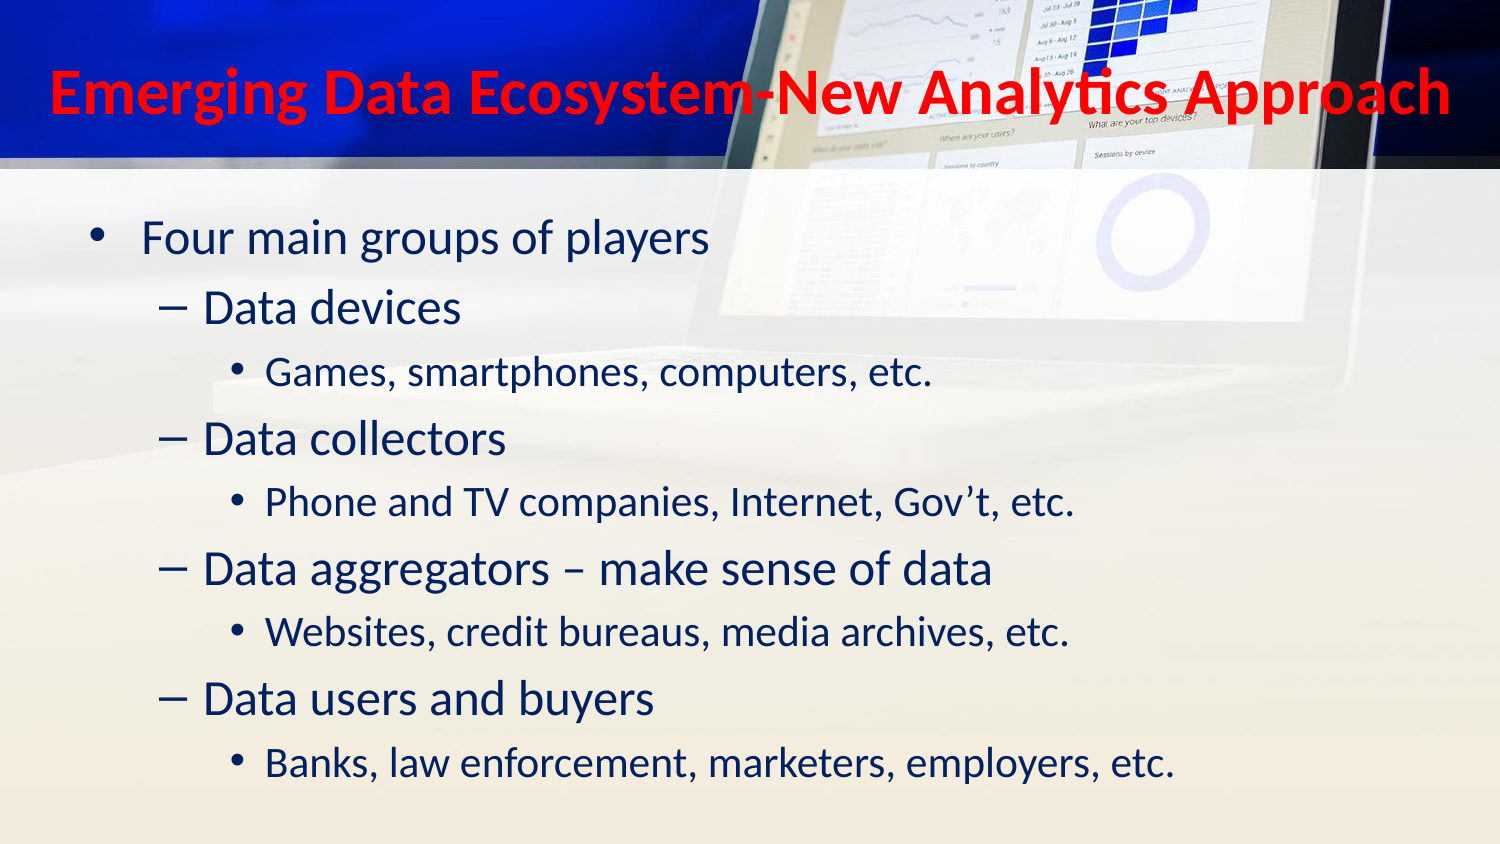

# Emerging Data Ecosystem-New Analytics Approach
Four main groups of players
Data devices
Games, smartphones, computers, etc.
Data collectors
Phone and TV companies, Internet, Gov’t, etc.
Data aggregators – make sense of data
Websites, credit bureaus, media archives, etc.
Data users and buyers
Banks, law enforcement, marketers, employers, etc.